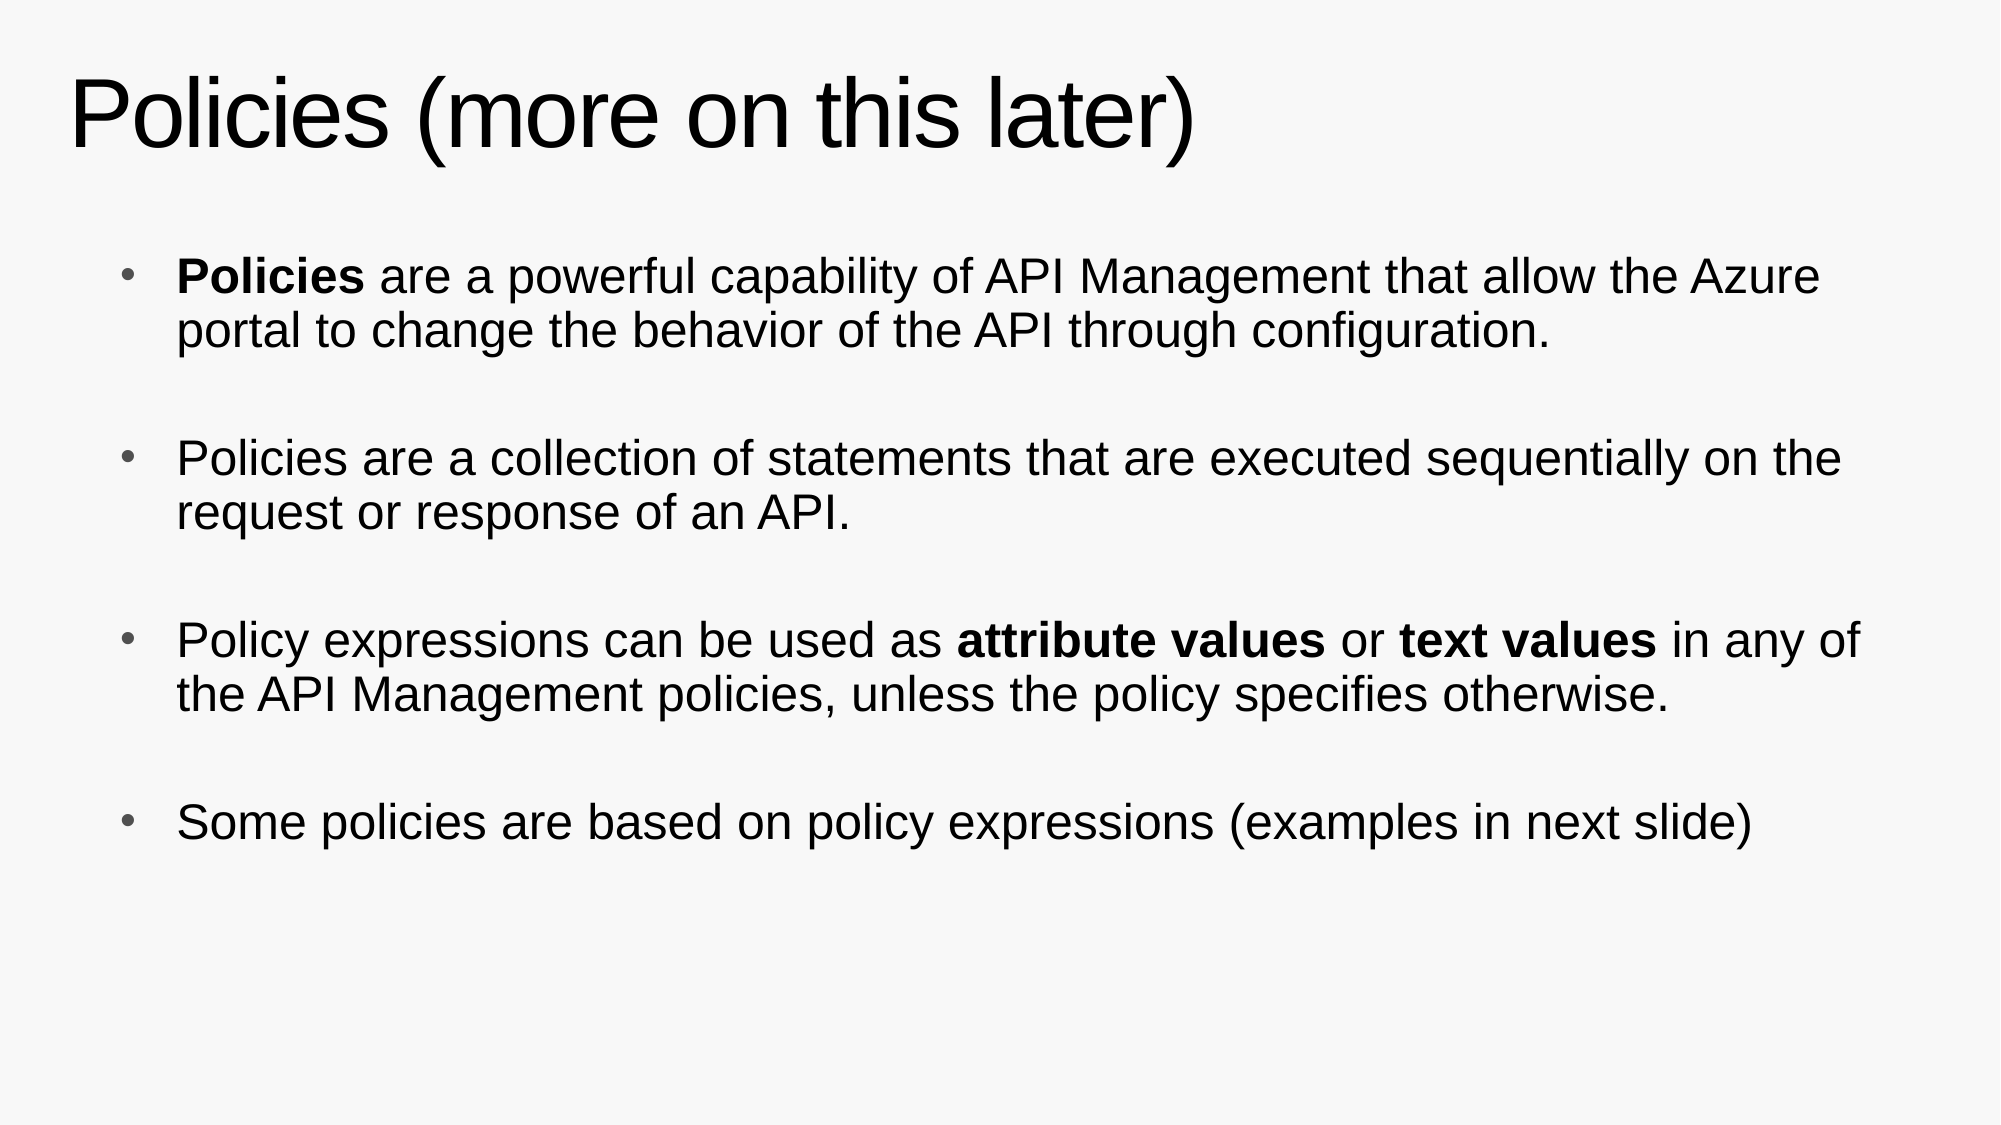

# Policies (more on this later)
Policies are a powerful capability of API Management that allow the Azure portal to change the behavior of the API through configuration.

Policies are a collection of statements that are executed sequentially on the request or response of an API.

Policy expressions can be used as attribute values or text values in any of the API Management policies, unless the policy specifies otherwise.

Some policies are based on policy expressions (examples in next slide)